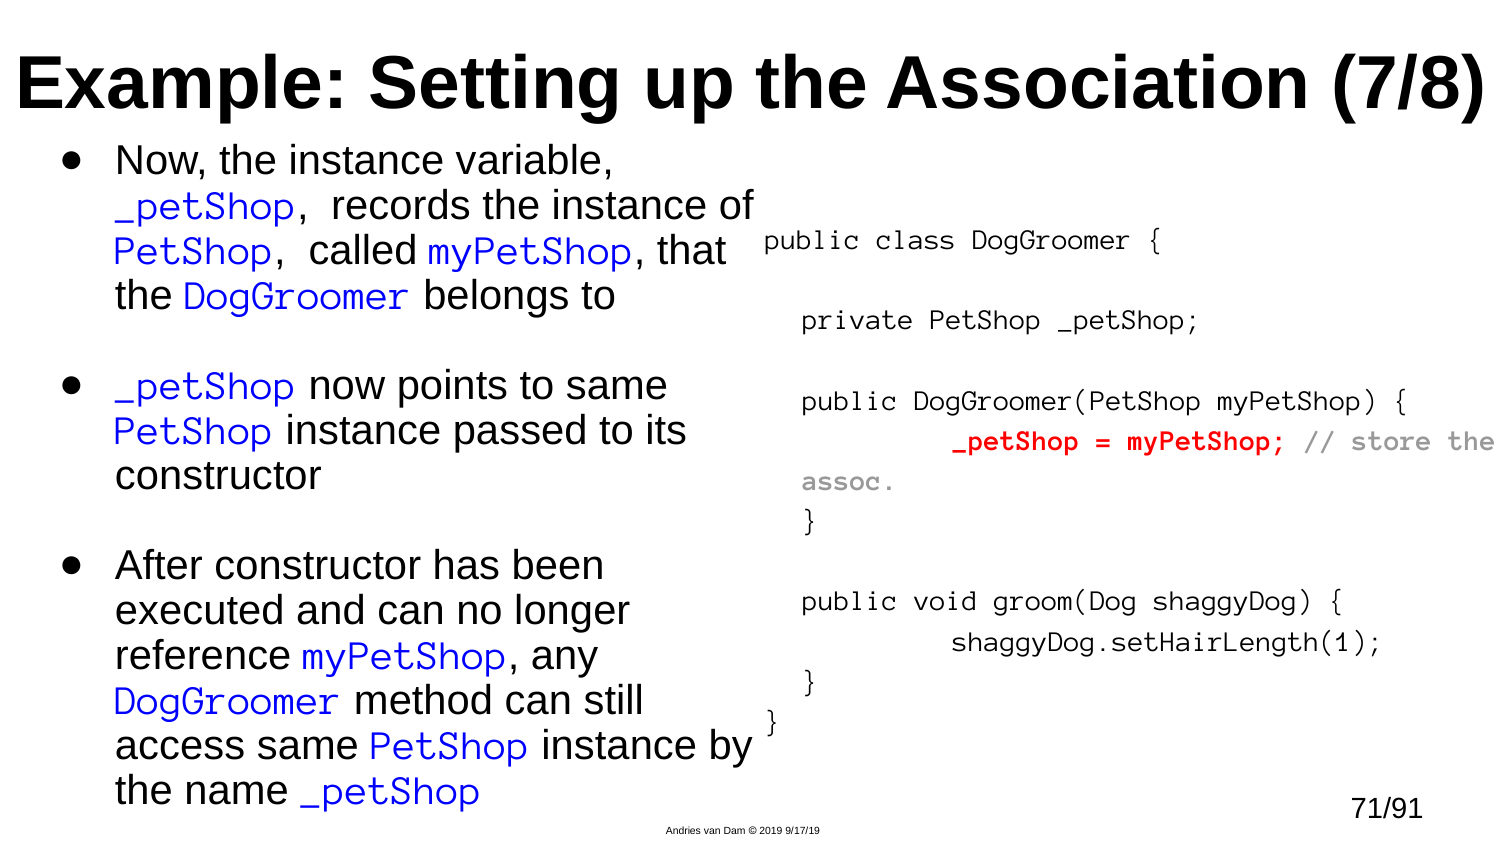

# Example: Setting up the Association (7/8)
Now, the instance variable, _petShop, records the instance of PetShop, called myPetShop, that the DogGroomer belongs to

_petShop now points to same PetShop instance passed to its constructor

After constructor has been executed and can no longer reference myPetShop, any DogGroomer method can still access same PetShop instance by the name _petShop
public class DogGroomer {

	private PetShop _petShop;

	public DogGroomer(PetShop myPetShop) {
		_petShop = myPetShop; // store the assoc.
	}

	public void groom(Dog shaggyDog) {
		shaggyDog.setHairLength(1);
	}
}